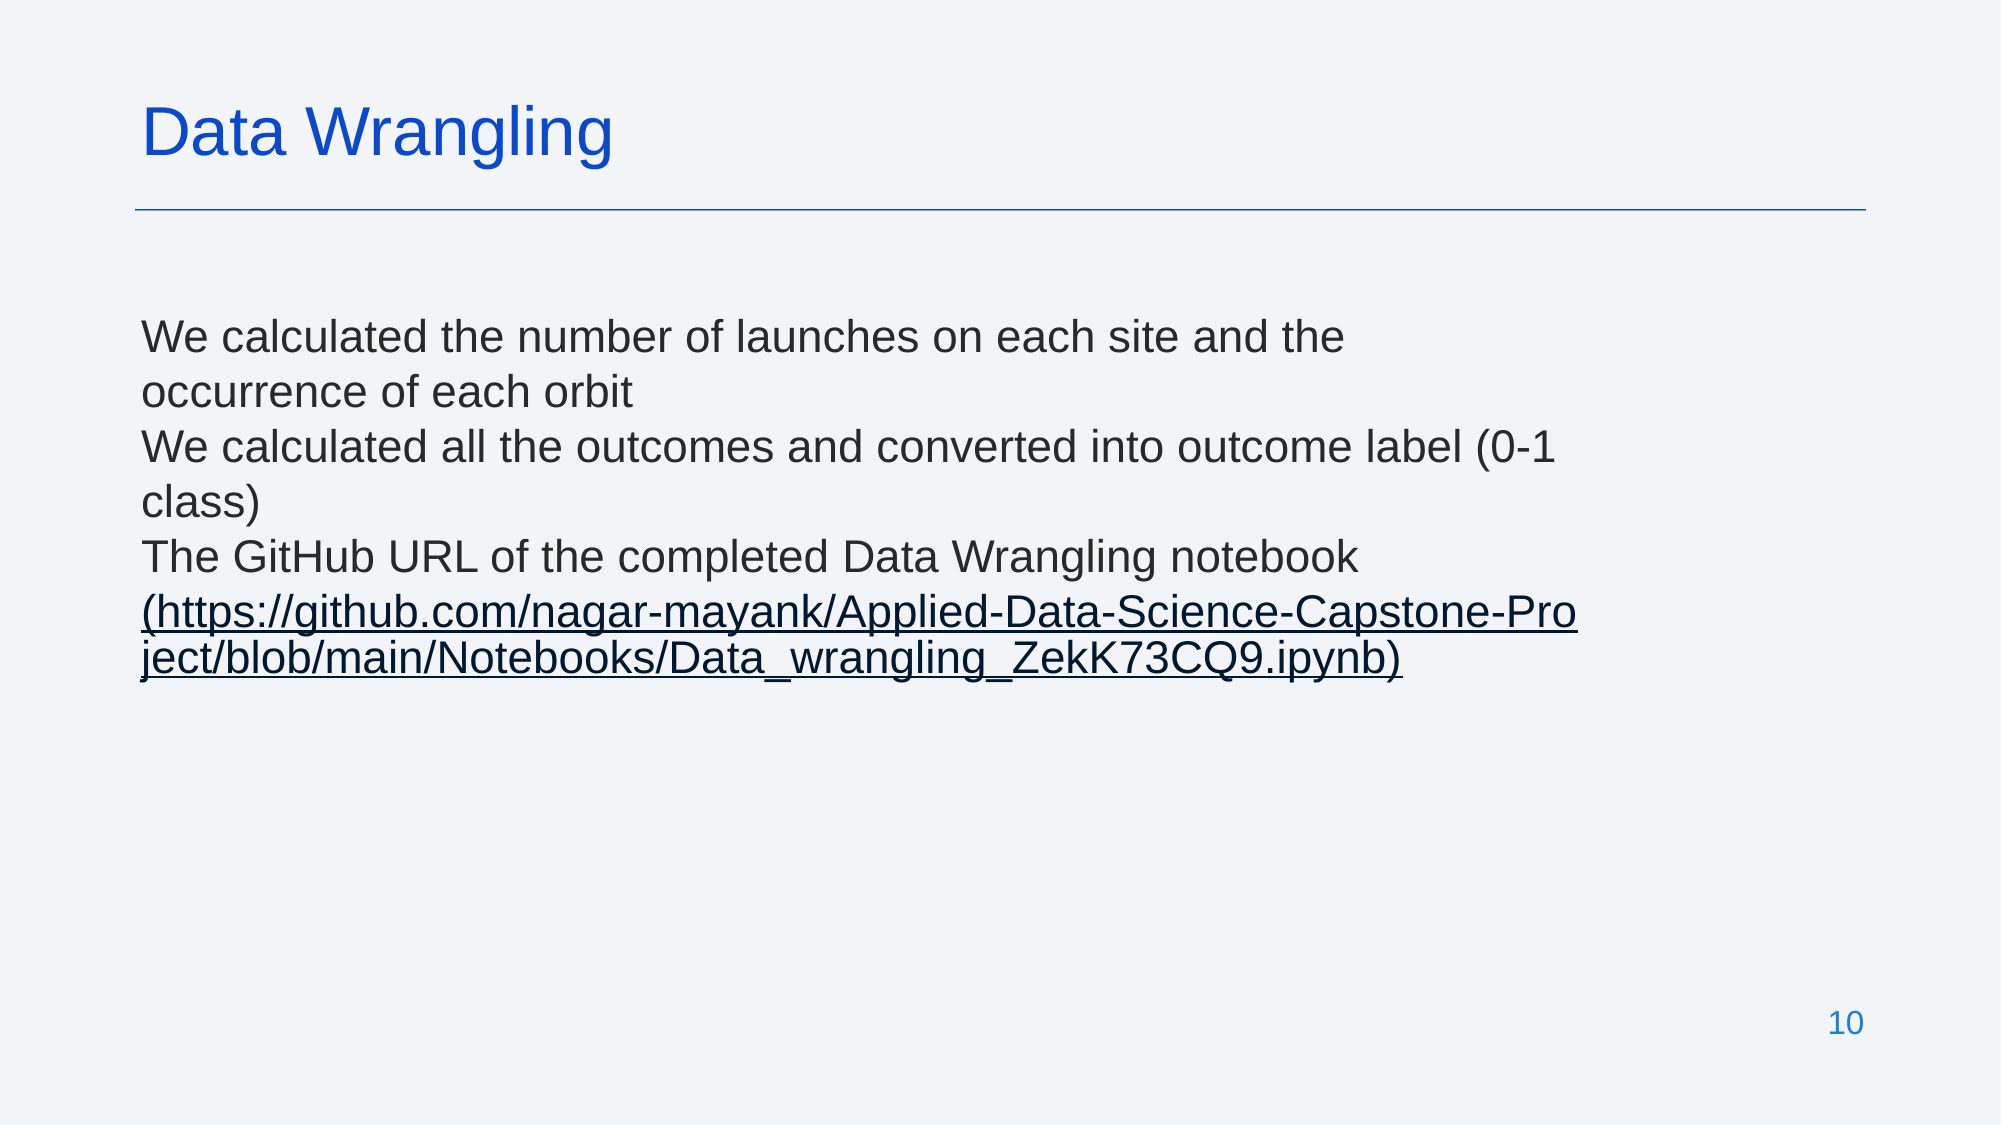

Data Wrangling
We calculated the number of launches on each site and the occurrence of each orbit
We calculated all the outcomes and converted into outcome label (0-1 class)
The GitHub URL of the completed Data Wrangling notebook (https://github.com/nagar-mayank/Applied-Data-Science-Capstone-Project/blob/main/Notebooks/Data_wrangling_ZekK73CQ9.ipynb)
10